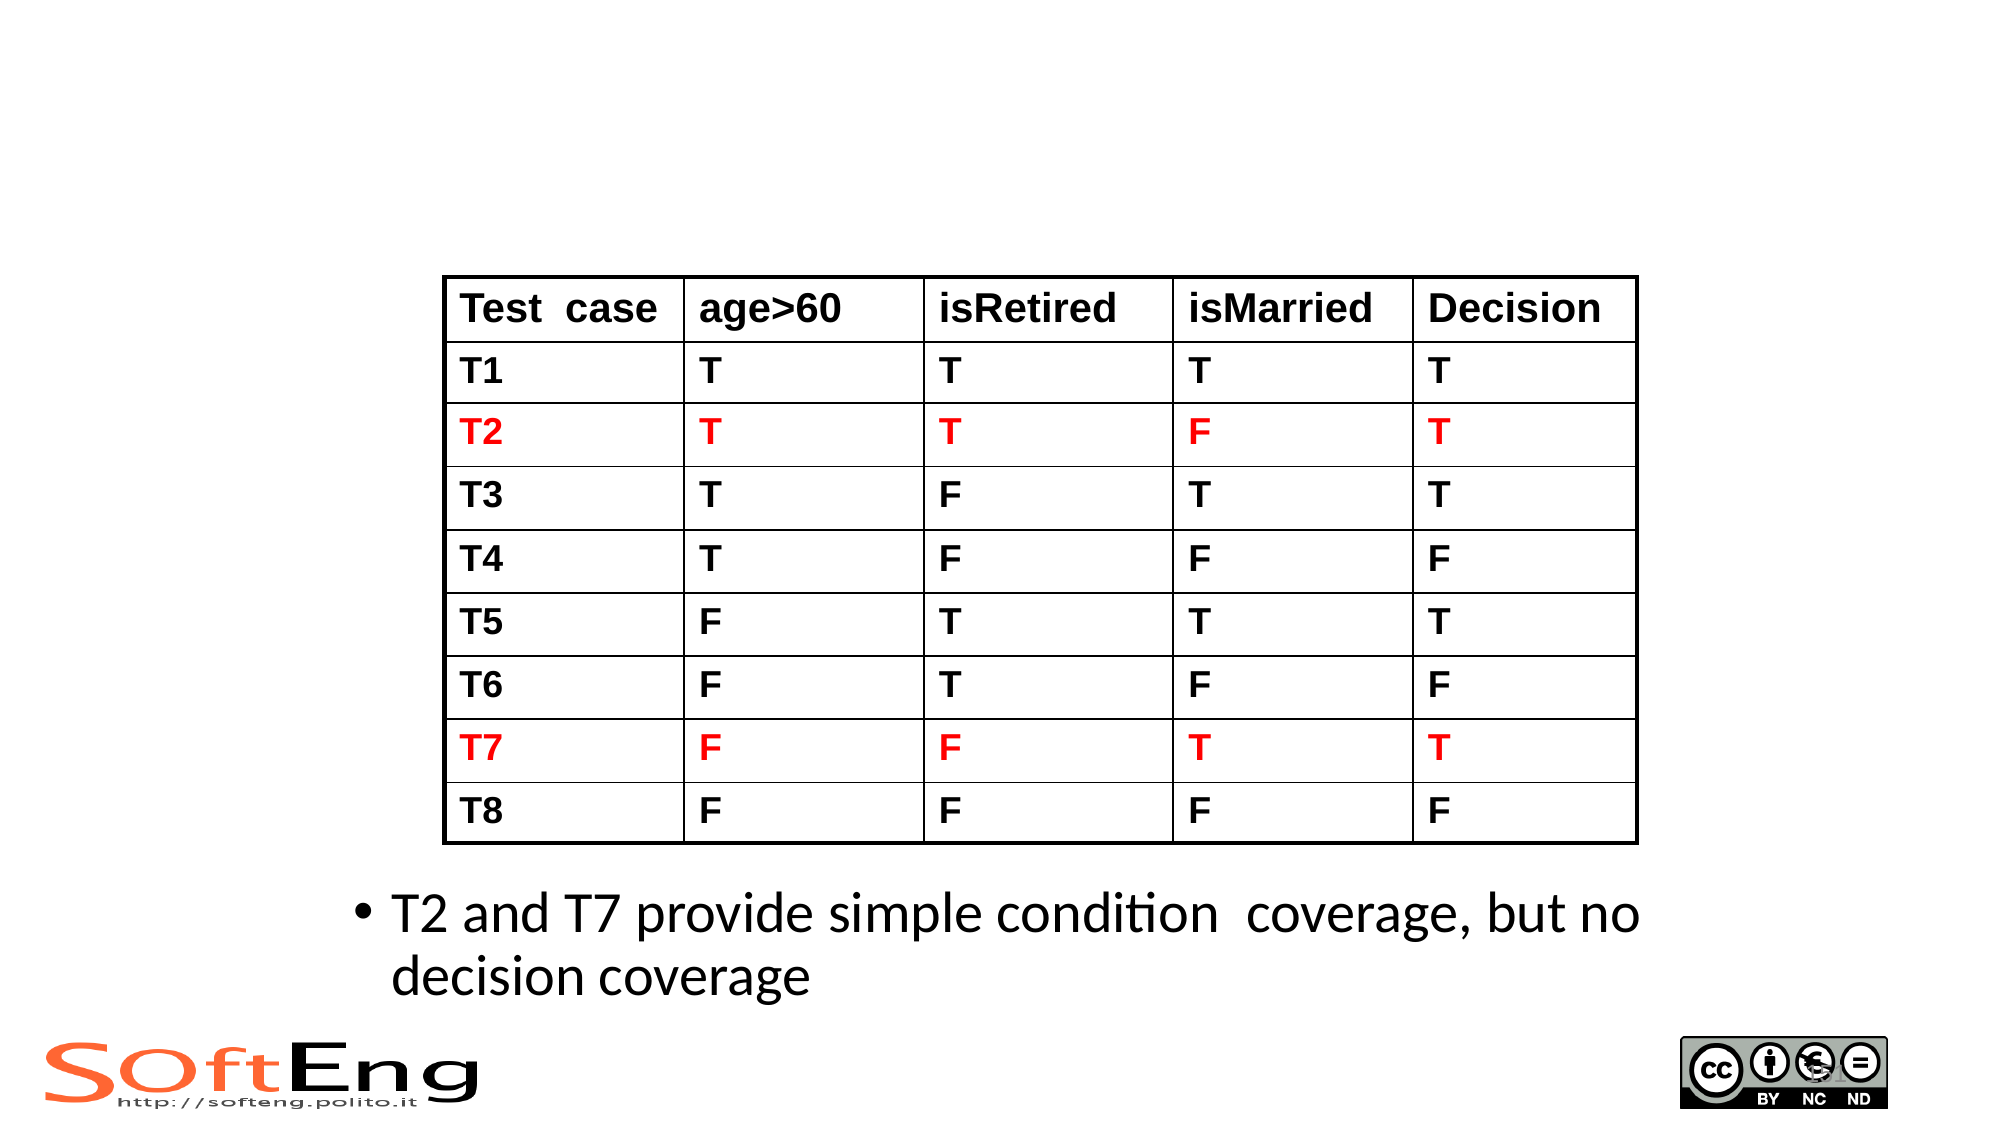

#

T2 and T7 provide simple condition  coverage, but no decision coverage
| Test case | age>60 | isRetired | isMarried | Decision |
| --- | --- | --- | --- | --- |
| T1 | T | T | T | T |
| T2 | T | T | F | T |
| T3 | T | F | T | T |
| T4 | T | F | F | F |
| T5 | F | T | T | T |
| T6 | F | T | F | F |
| T7 | F | F | T | T |
| T8 | F | F | F | F |
151